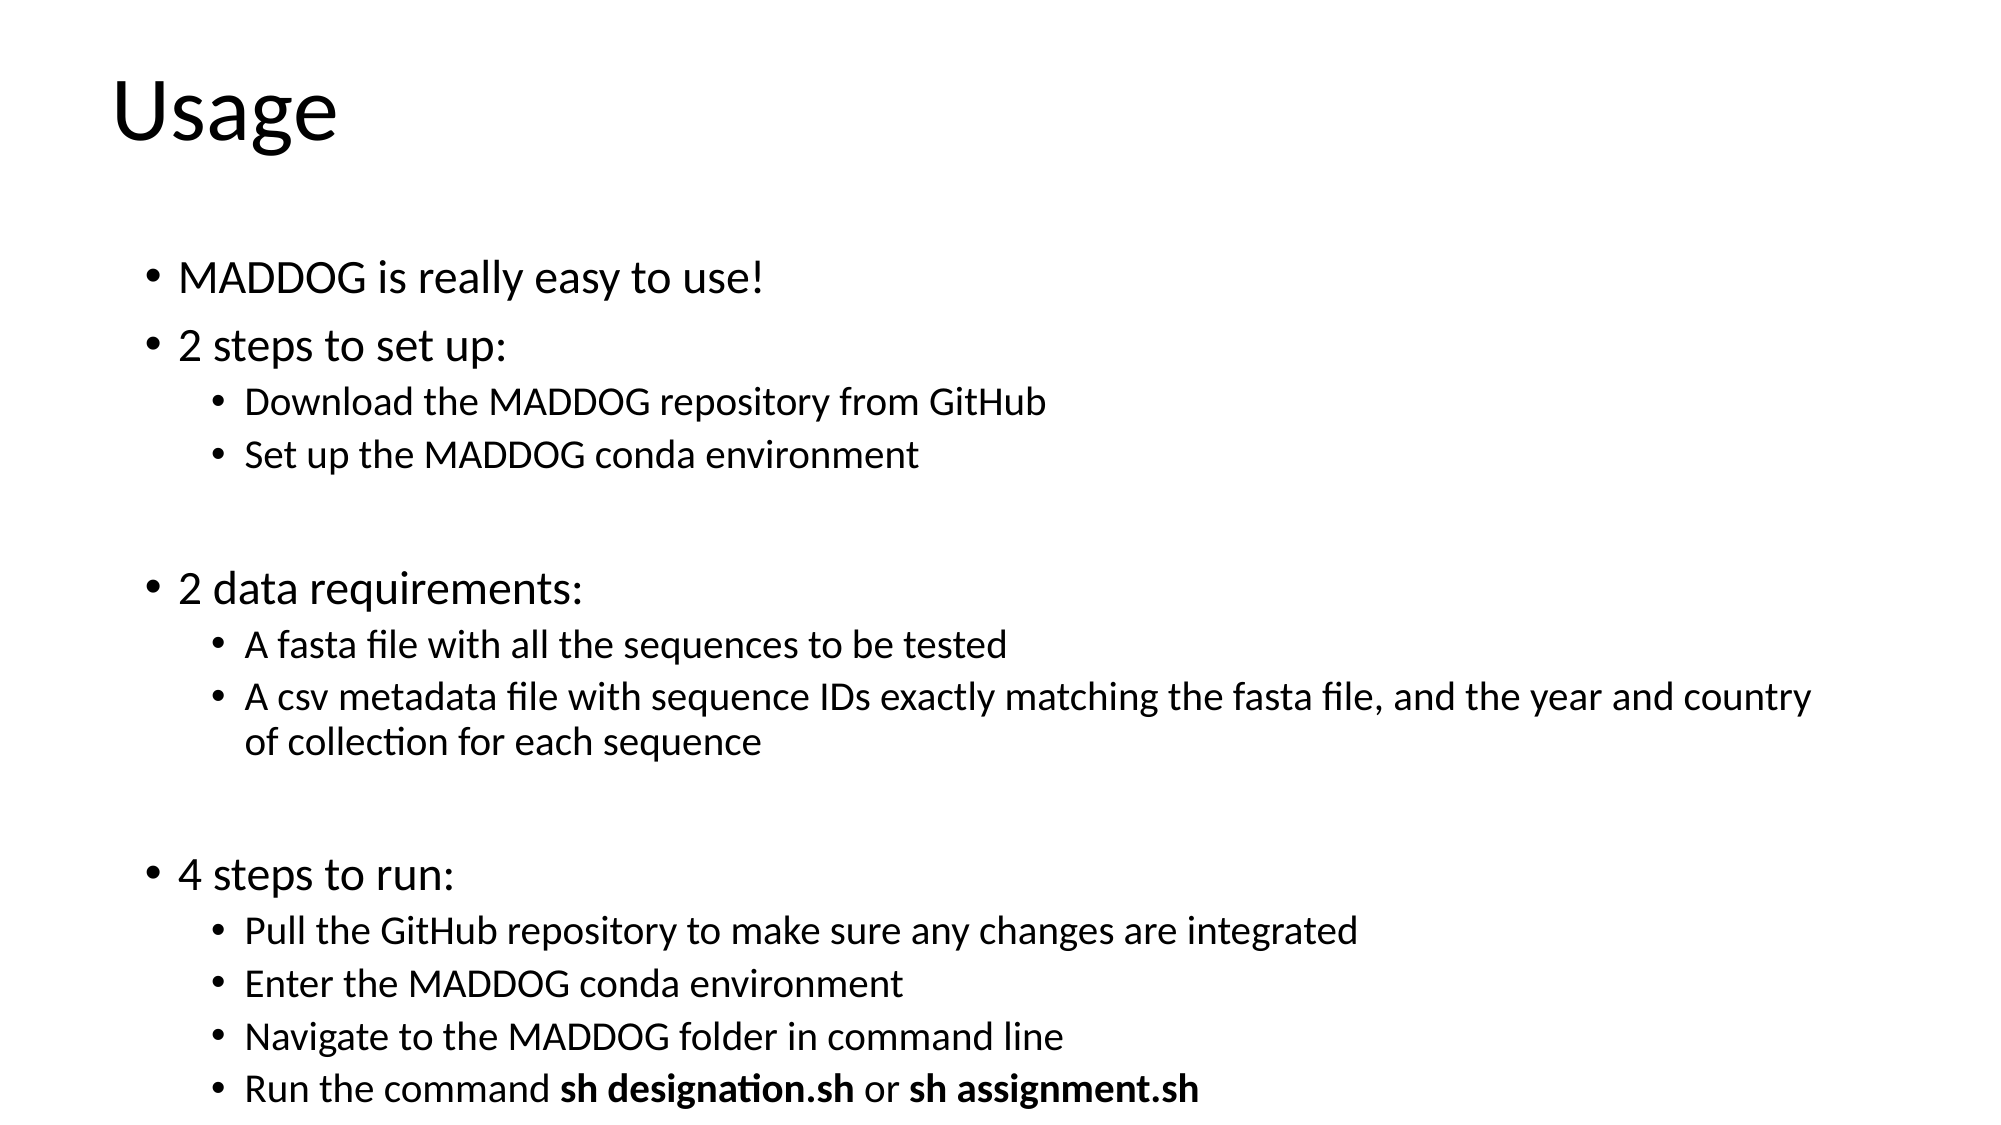

# Usage
MADDOG is really easy to use!
2 steps to set up:
Download the MADDOG repository from GitHub
Set up the MADDOG conda environment

2 data requirements:
A fasta file with all the sequences to be tested
A csv metadata file with sequence IDs exactly matching the fasta file, and the year and country of collection for each sequence

4 steps to run:
Pull the GitHub repository to make sure any changes are integrated
Enter the MADDOG conda environment
Navigate to the MADDOG folder in command line
Run the command sh designation.sh or sh assignment.sh